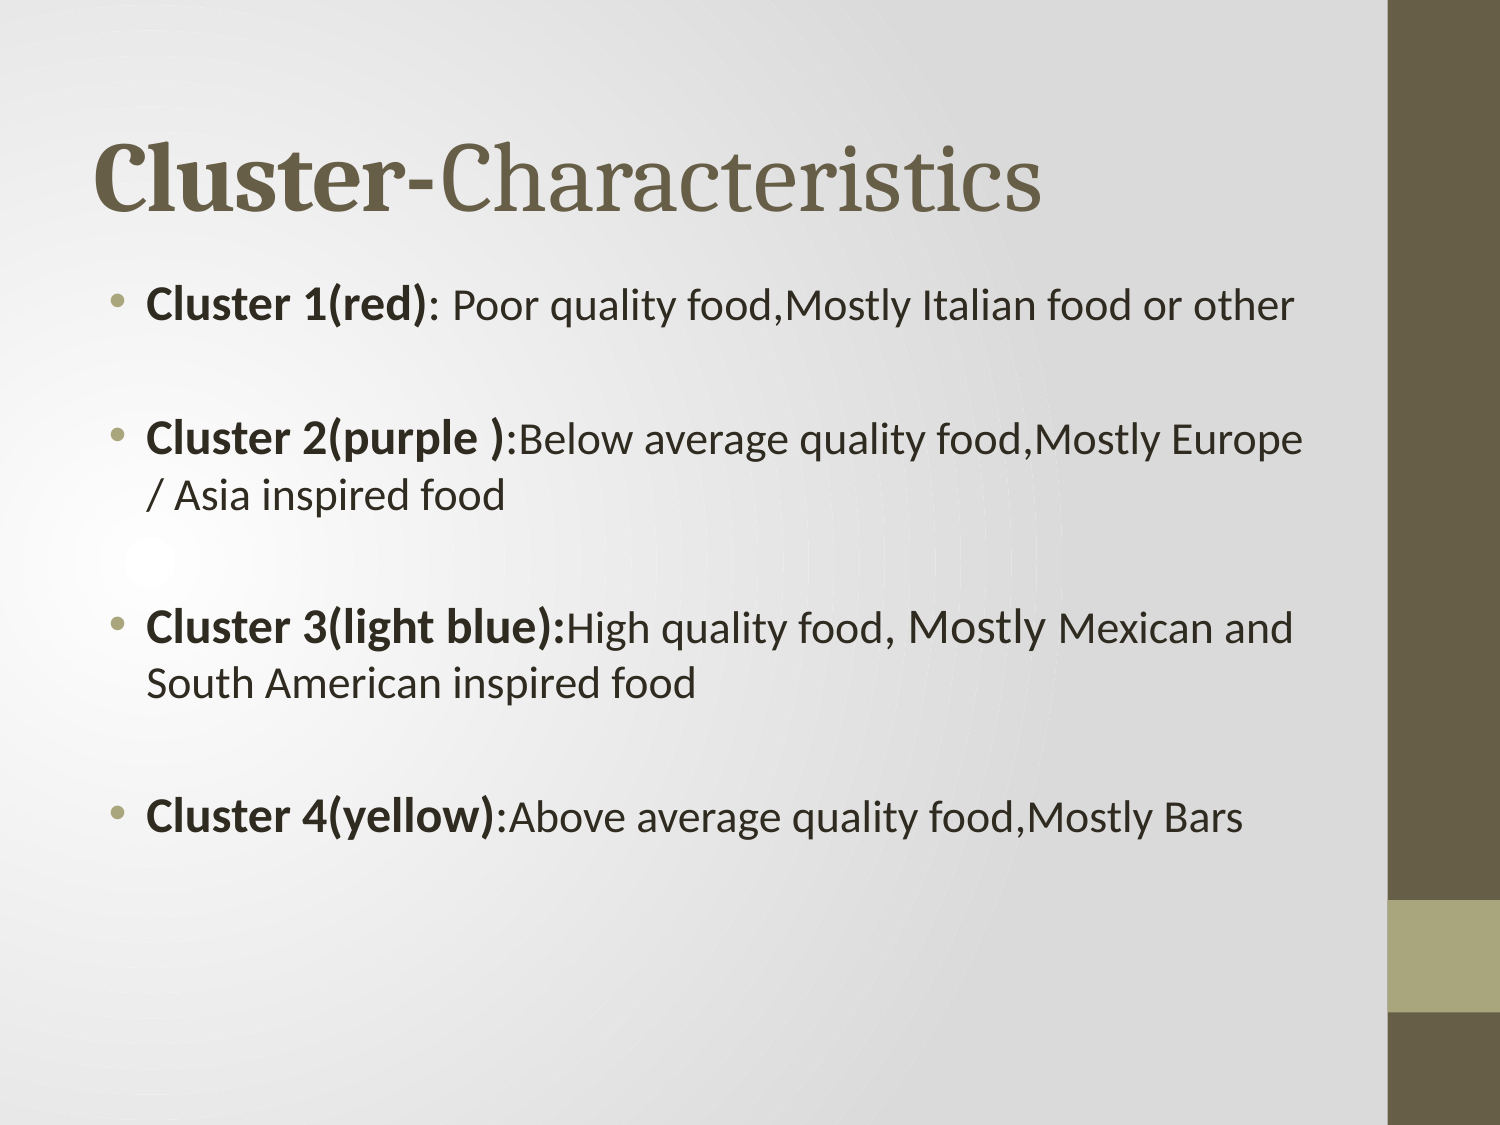

# Cluster-Characteristics
Cluster 1(red): Poor quality food,Mostly Italian food or other

Cluster 2(purple ):Below average quality food,Mostly Europe / Asia inspired food

Cluster 3(light blue):High quality food, Mostly Mexican and South American inspired food

Cluster 4(yellow):Above average quality food,Mostly Bars